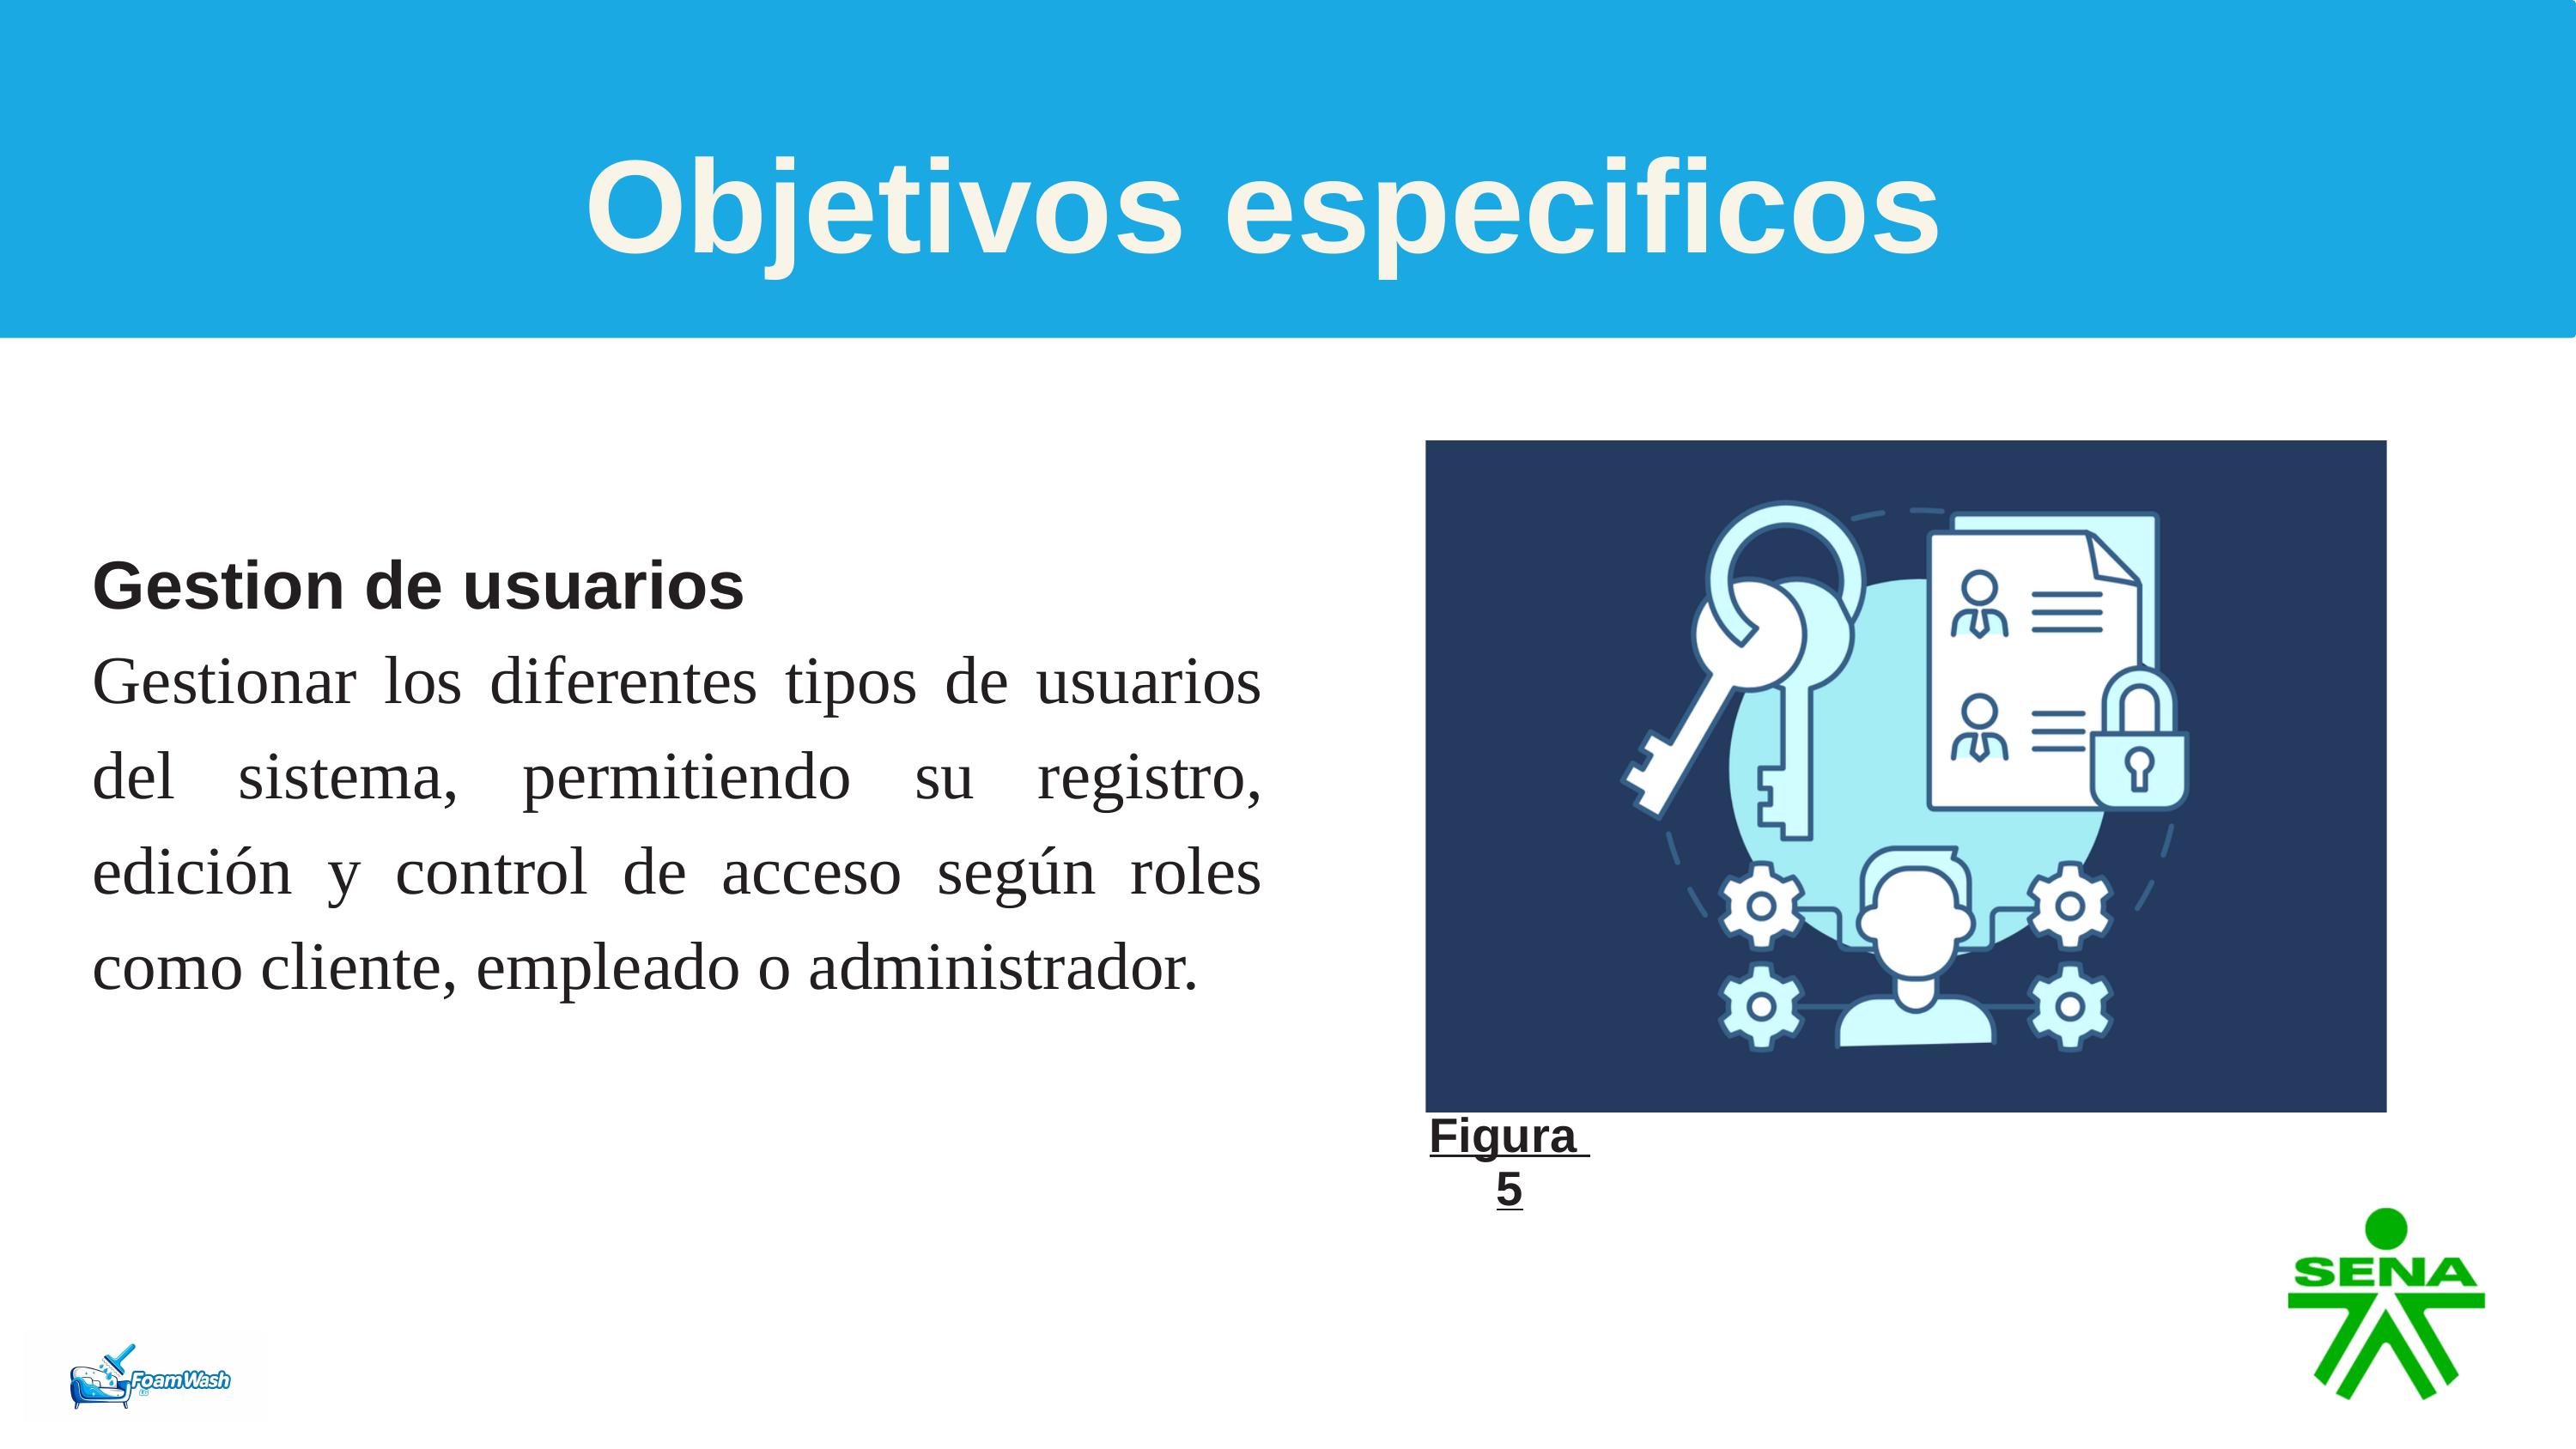

Objetivos especificos

Gestion de usuarios
Gestionar los diferentes tipos de usuarios del sistema, permitiendo su registro, edición y control de acceso según roles como cliente, empleado o administrador.
Figura 5